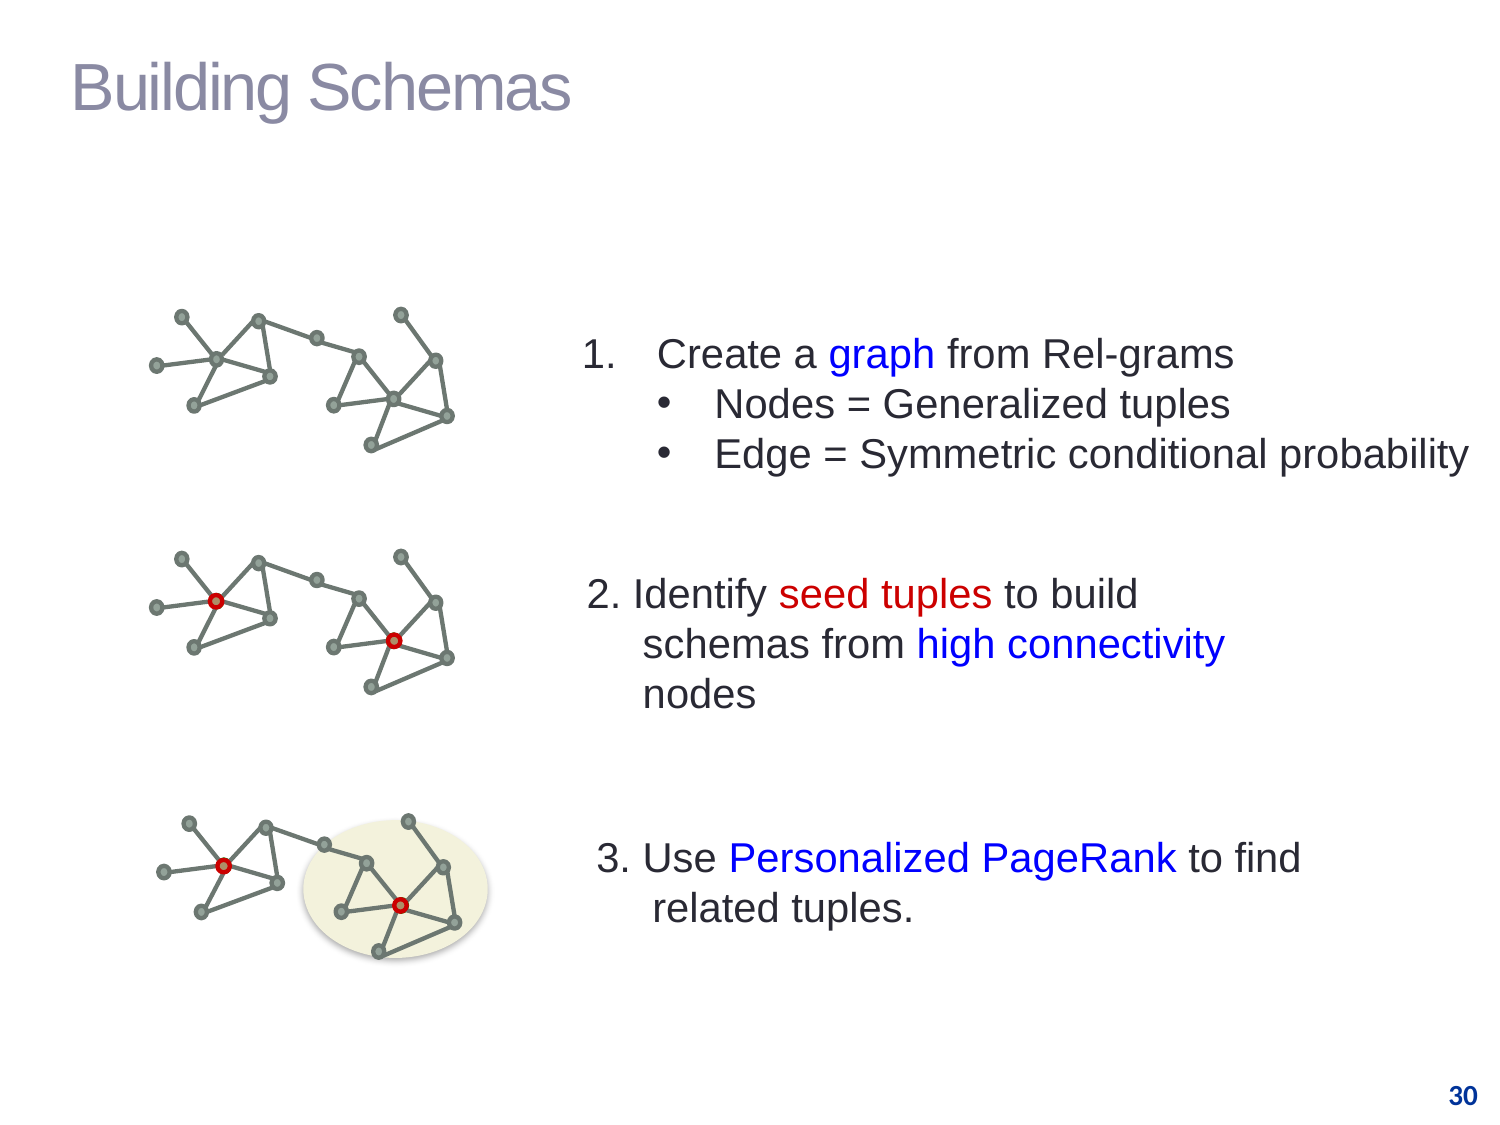

# Building Schemas

Create a graph from Rel-grams
Nodes = Generalized tuples
Edge = Symmetric conditional probability

2. Identify seed tuples to build schemas from high connectivity nodes

3. Use Personalized PageRank to find related tuples.

30